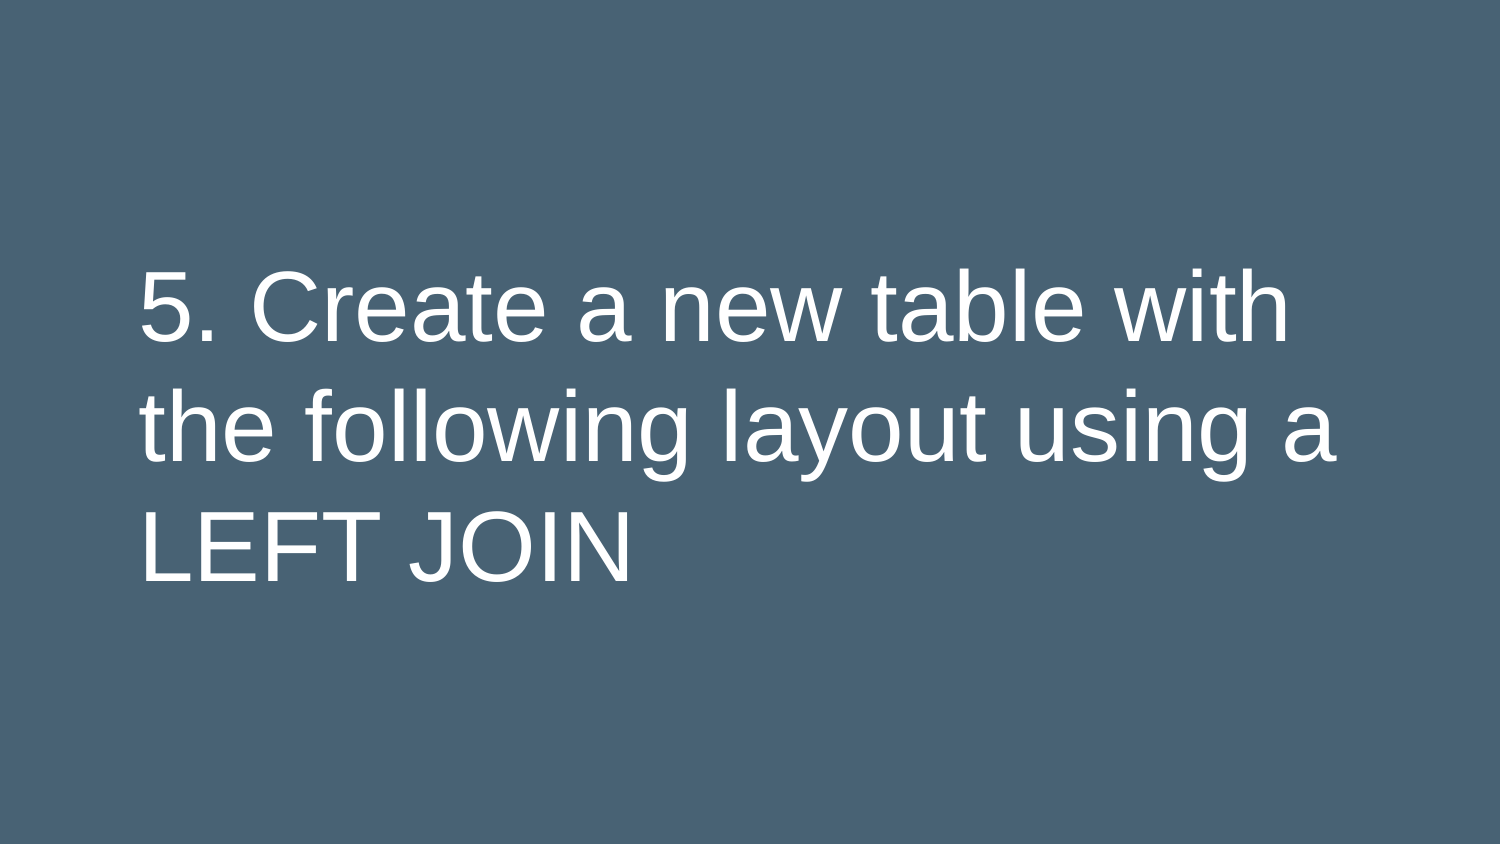

5. Create a new table with the following layout using a LEFT JOIN